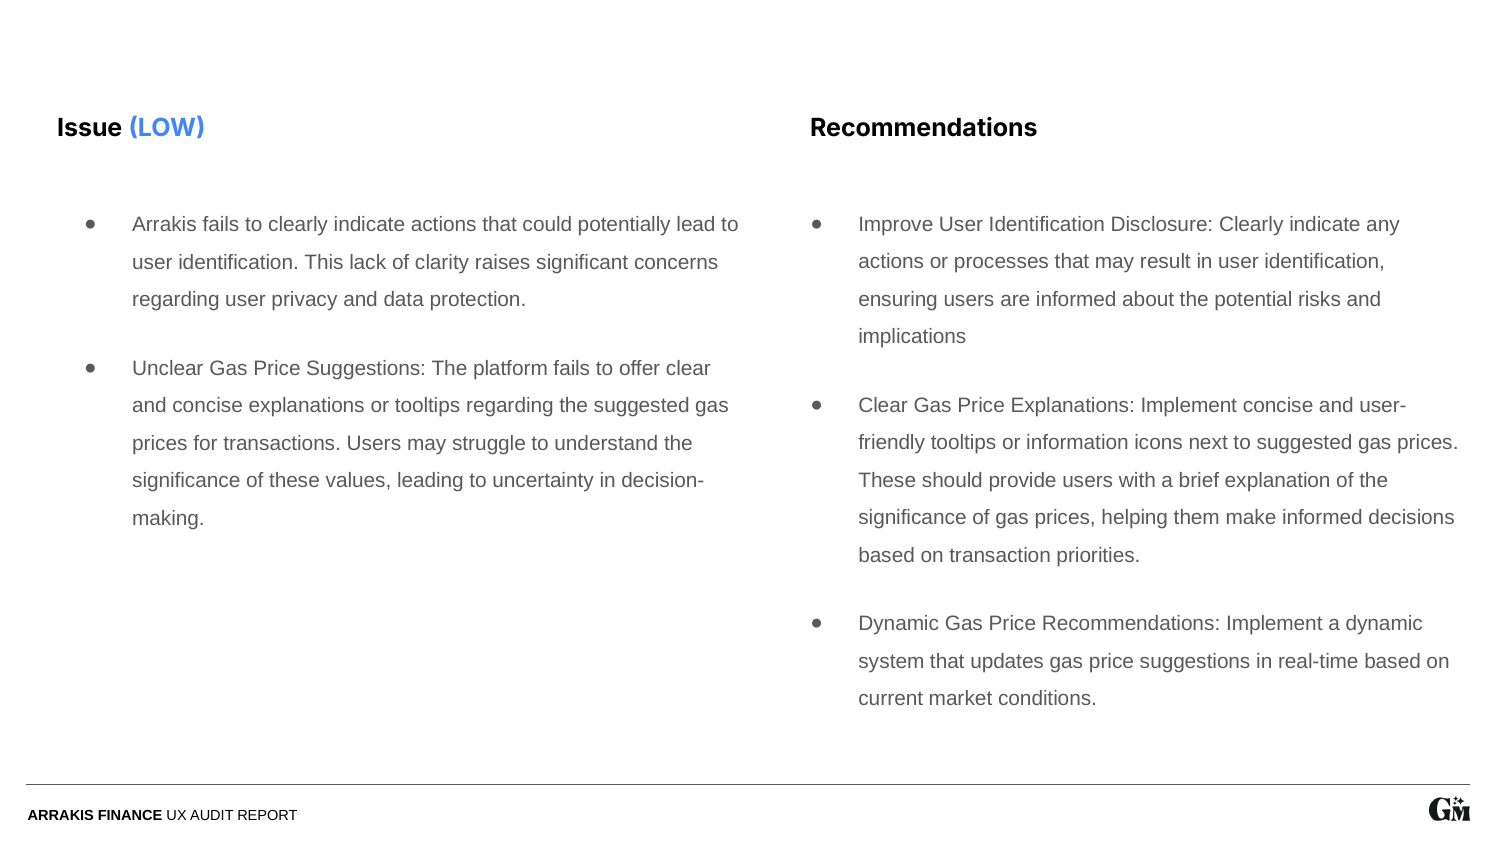

Recommendations
Issue (LOW)
Improve User Identification Disclosure: Clearly indicate any actions or processes that may result in user identification, ensuring users are informed about the potential risks and implications
Clear Gas Price Explanations: Implement concise and user-friendly tooltips or information icons next to suggested gas prices. These should provide users with a brief explanation of the significance of gas prices, helping them make informed decisions based on transaction priorities.
Dynamic Gas Price Recommendations: Implement a dynamic system that updates gas price suggestions in real-time based on current market conditions.
Arrakis fails to clearly indicate actions that could potentially lead to user identification. This lack of clarity raises significant concerns regarding user privacy and data protection.
Unclear Gas Price Suggestions: The platform fails to offer clear and concise explanations or tooltips regarding the suggested gas prices for transactions. Users may struggle to understand the significance of these values, leading to uncertainty in decision-making.